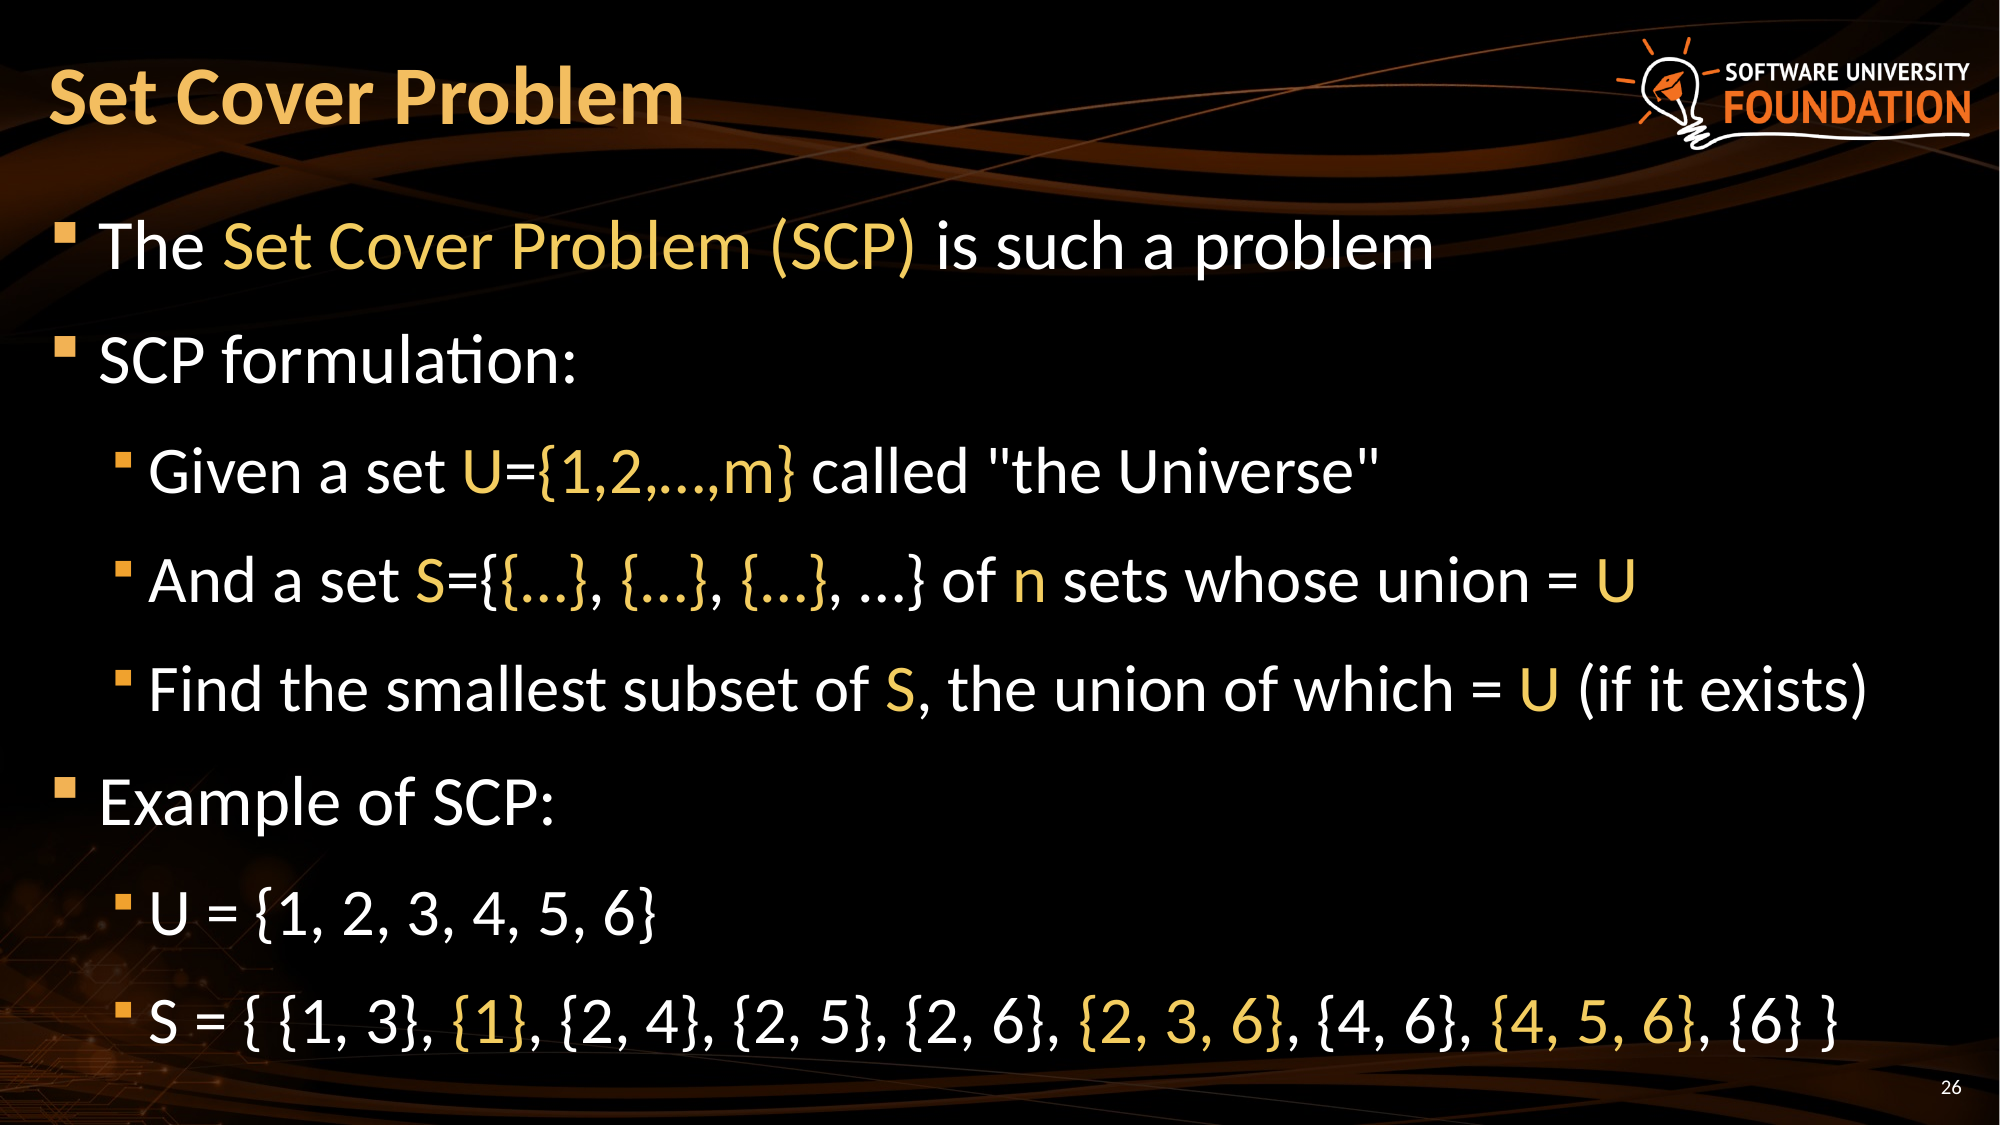

# Set Cover Problem
The Set Cover Problem (SCP) is such a problem
SCP formulation:
Given a set U={1,2,…,m} called "the Universe"
And a set S={{…}, {…}, {…}, …} of n sets whose union = U
Find the smallest subset of S, the union of which = U (if it exists)
Example of SCP:
U = {1, 2, 3, 4, 5, 6}
S = { {1, 3}, {1}, {2, 4}, {2, 5}, {2, 6}, {2, 3, 6}, {4, 6}, {4, 5, 6}, {6} }
26